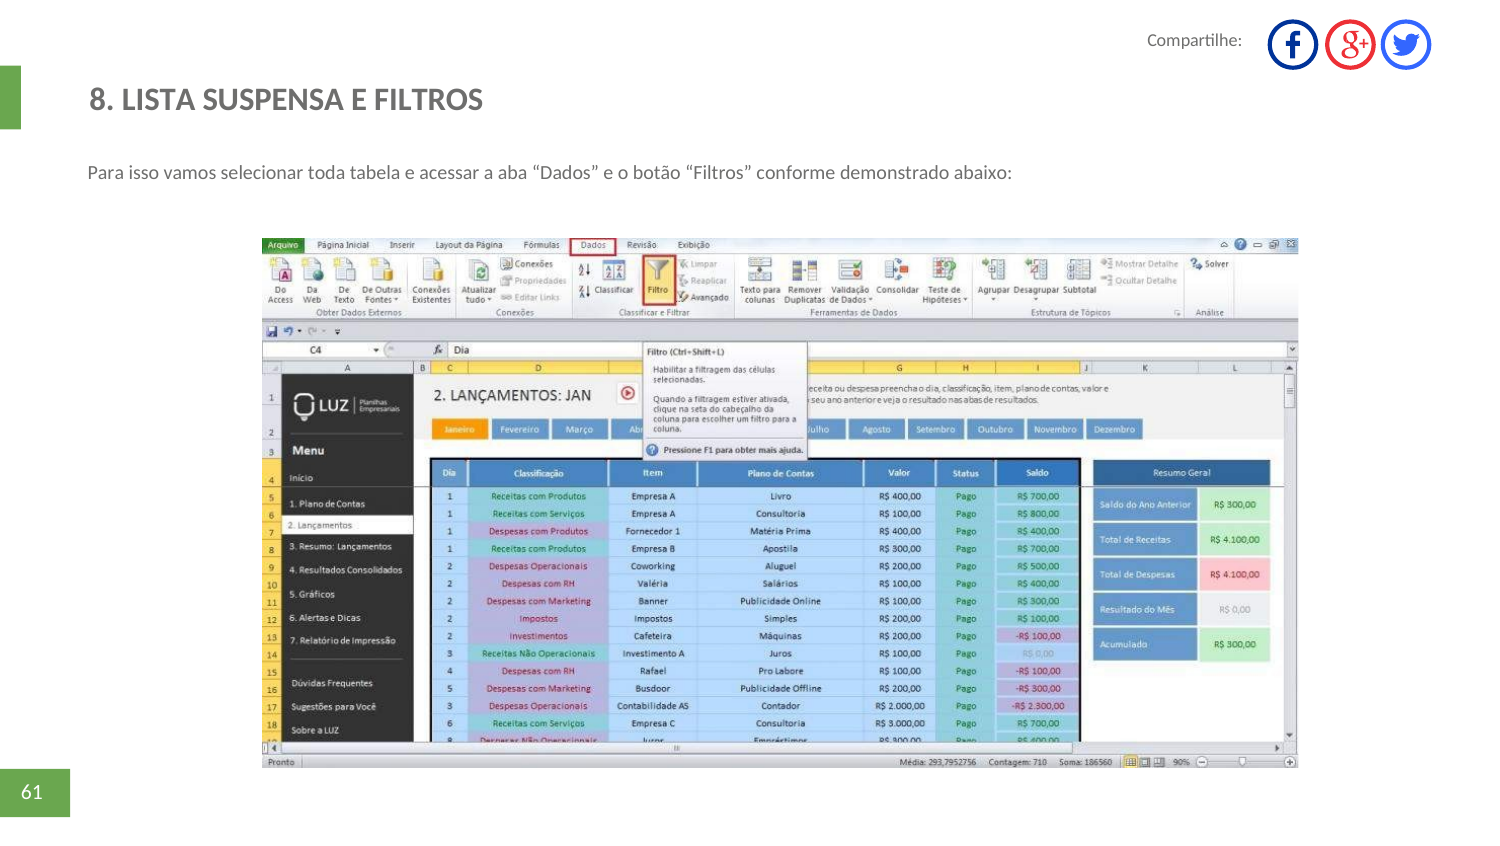

Compartilhe:

8. LISTA SUSPENSA E FILTROS
Para isso vamos selecionar toda tabela e acessar a aba “Dados” e o botão “Filtros” conforme demonstrado abaixo:

61